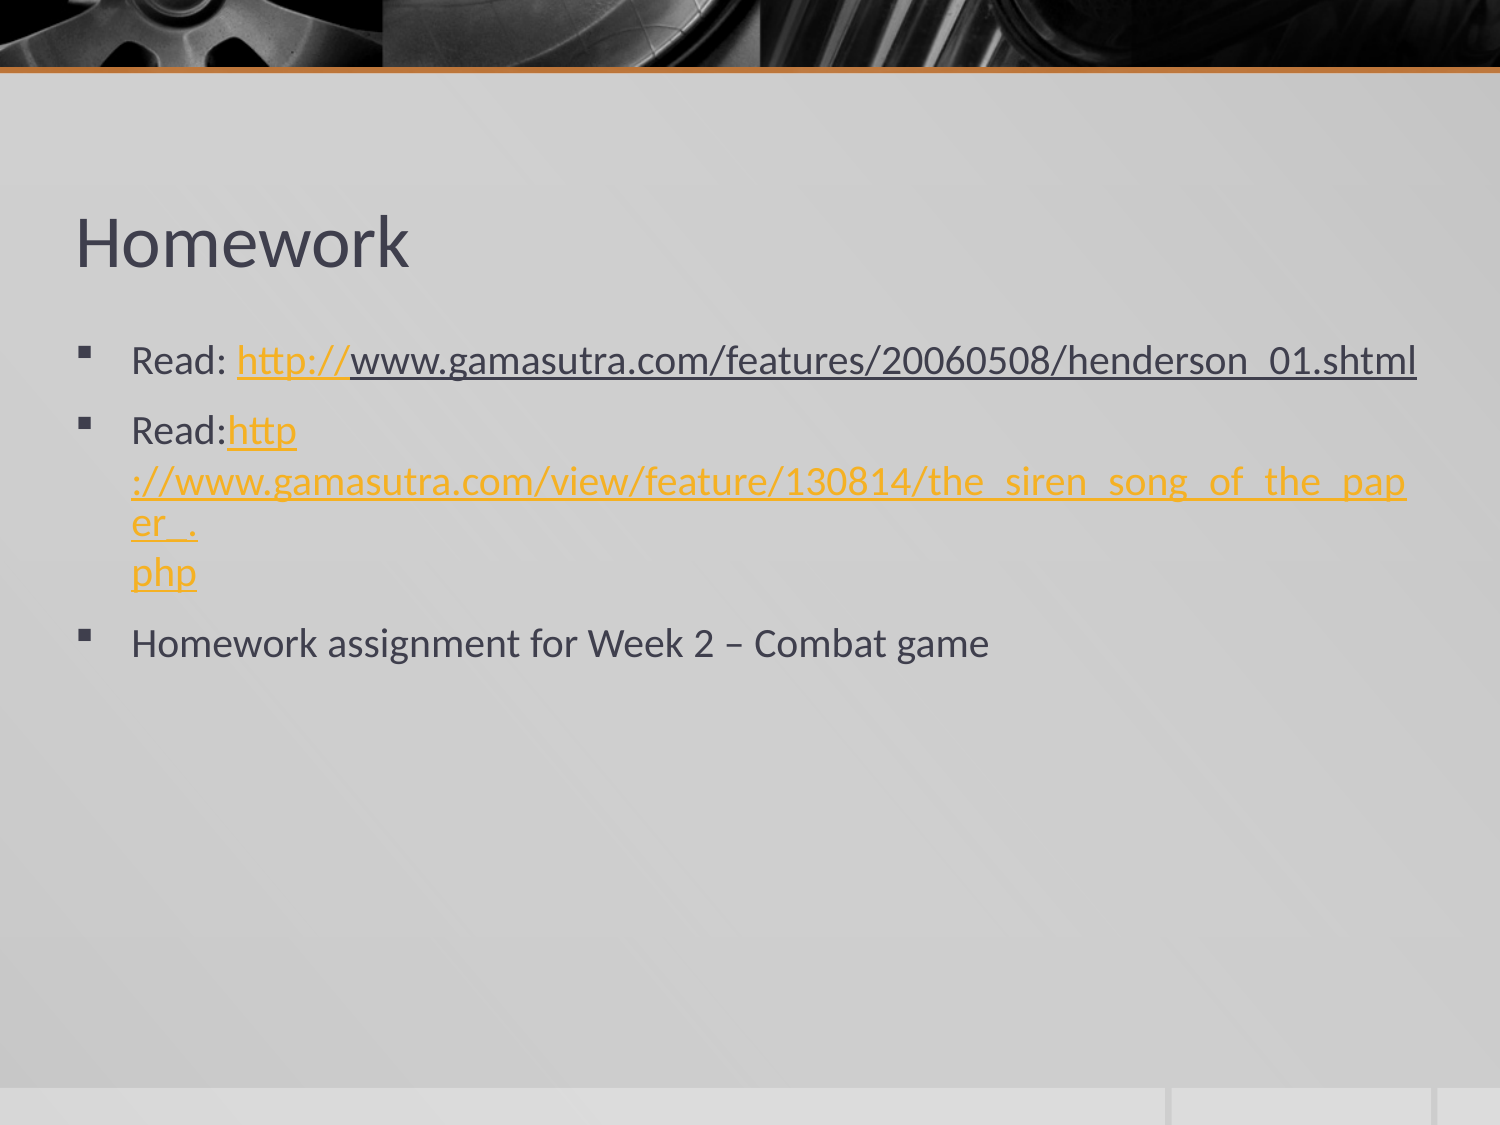

# Homework
Read: http://www.gamasutra.com/features/20060508/henderson_01.shtml
Read:http://www.gamasutra.com/view/feature/130814/the_siren_song_of_the_paper_.php
Homework assignment for Week 2 – Combat game